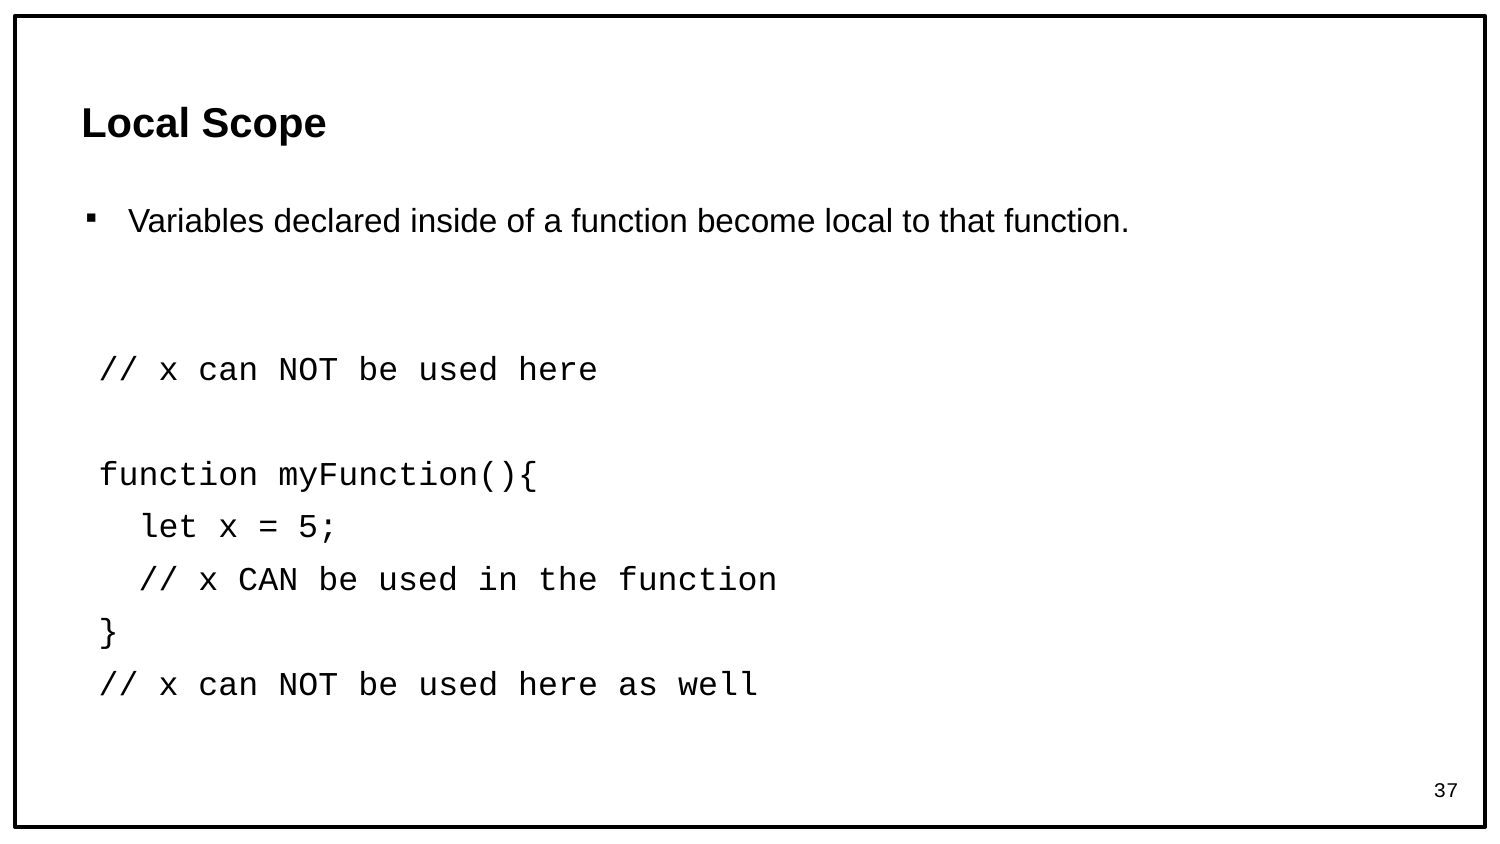

# Local Scope
Variables declared inside of a function become local to that function.
// x can NOT be used here

function myFunction(){
  let x = 5;
  // x CAN be used in the function
}
// x can NOT be used here as well

37